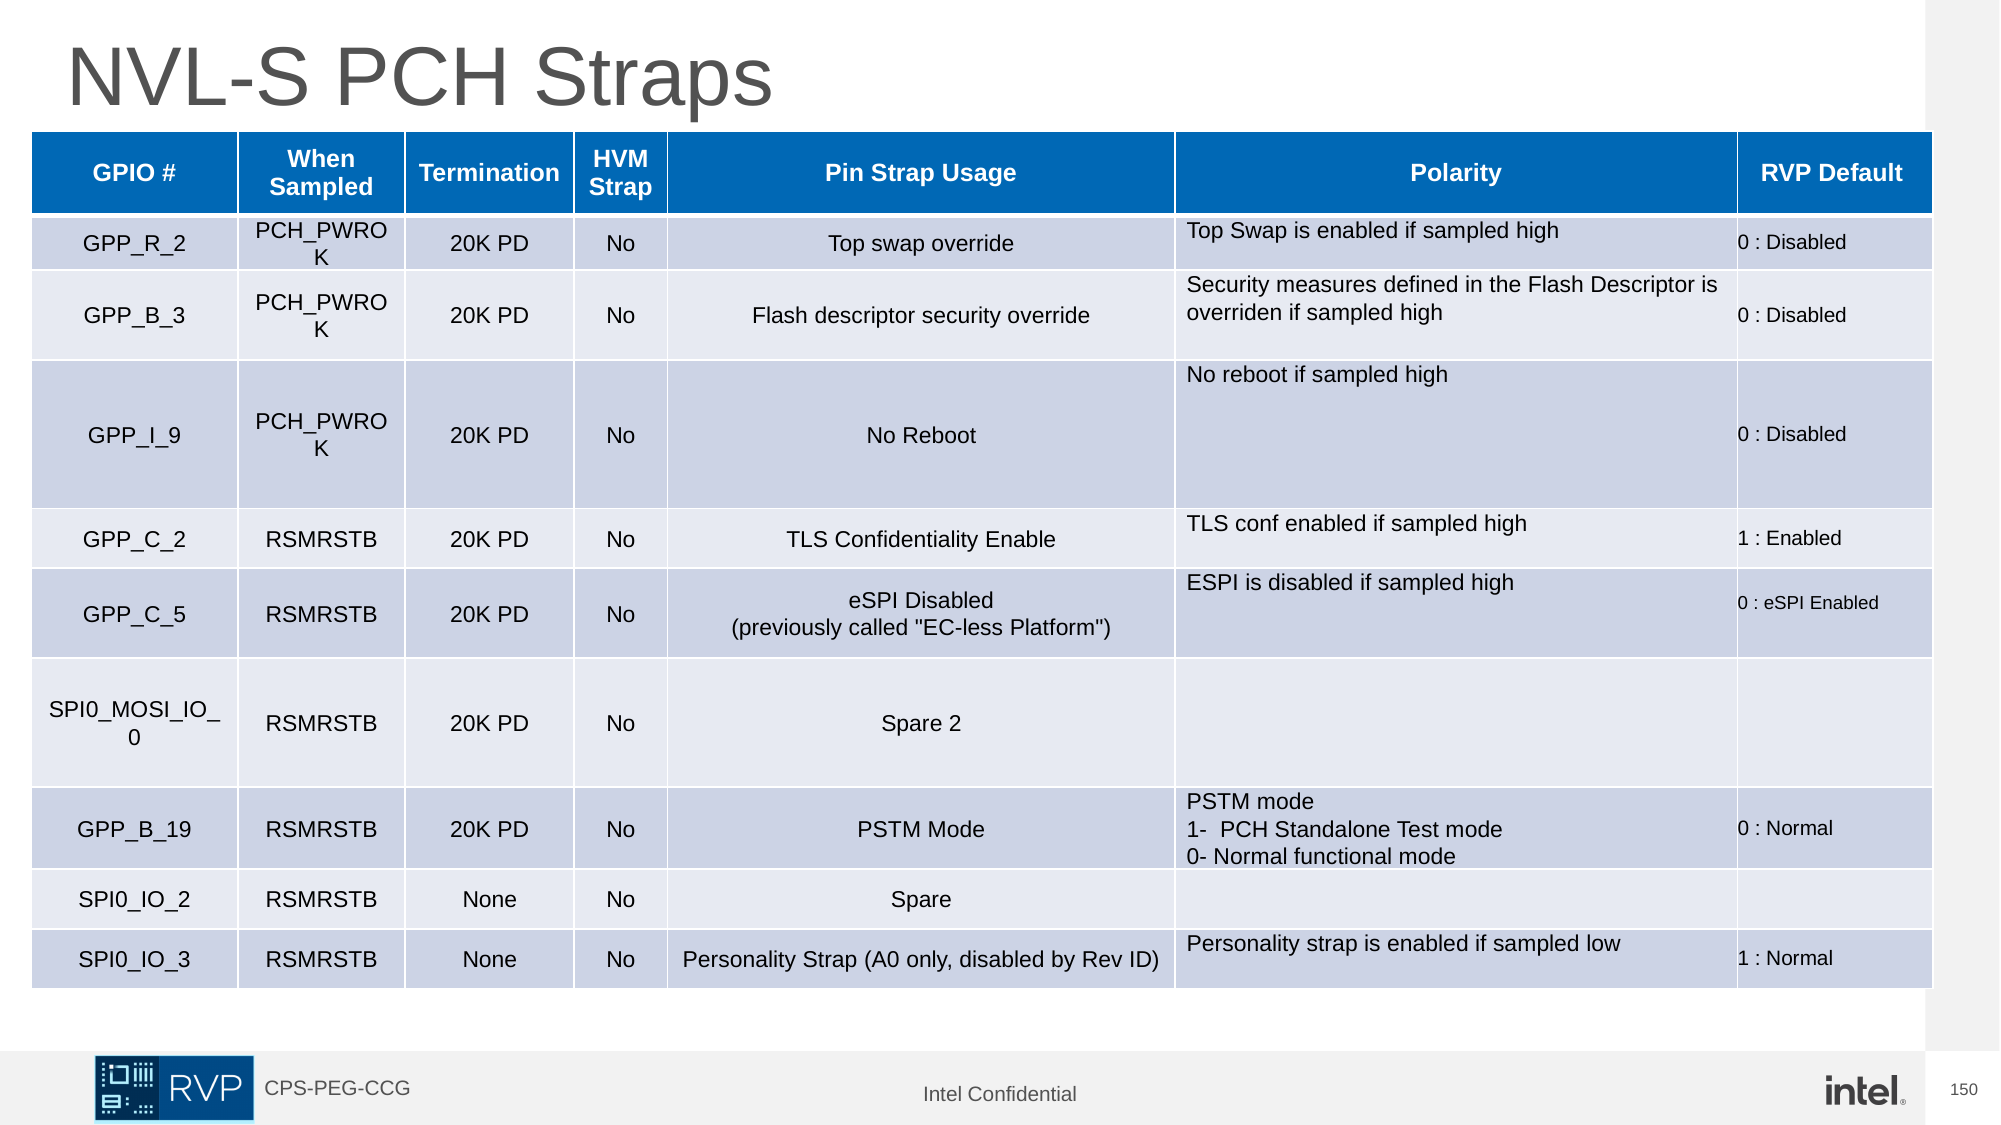

NVL-S PCH Straps
| GPIO #​ | When Sampled​ | Termination​ | HVM Strap​ | Pin Strap Usage​ | Polarity​ | RVP Default​ |
| --- | --- | --- | --- | --- | --- | --- |
| GPP\_R\_2 | PCH\_PWROK | 20K PD | No | Top swap override | Top Swap is enabled if sampled high | 0 : Disabled |
| GPP\_B\_3 | PCH\_PWROK | 20K PD | No | Flash descriptor security override | Security measures defined in the Flash Descriptor is overriden if sampled high | 0 : Disabled |
| GPP\_I\_9 | PCH\_PWROK | 20K PD | No | No Reboot | No reboot if sampled high | 0 : Disabled |
| GPP\_C\_2 | RSMRSTB | 20K PD | No | TLS Confidentiality Enable | TLS conf enabled if sampled high | 1 : Enabled |
| GPP\_C\_5 | RSMRSTB | 20K PD | No | eSPI Disabled (previously called "EC-less Platform") | ESPI is disabled if sampled high | 0 : eSPI Enabled |
| SPI0\_MOSI\_IO\_0 | RSMRSTB | 20K PD | No | Spare 2 |  |  |
| GPP\_B\_19 | RSMRSTB | 20K PD | No | PSTM Mode | PSTM mode 1- PCH Standalone Test mode 0- Normal functional mode | 0 : Normal |
| SPI0\_IO\_2 | RSMRSTB | None | No | Spare |  |  |
| SPI0\_IO\_3 | RSMRSTB | None | No | Personality Strap (A0 only, disabled by Rev ID) | Personality strap is enabled if sampled low | 1 : Normal |